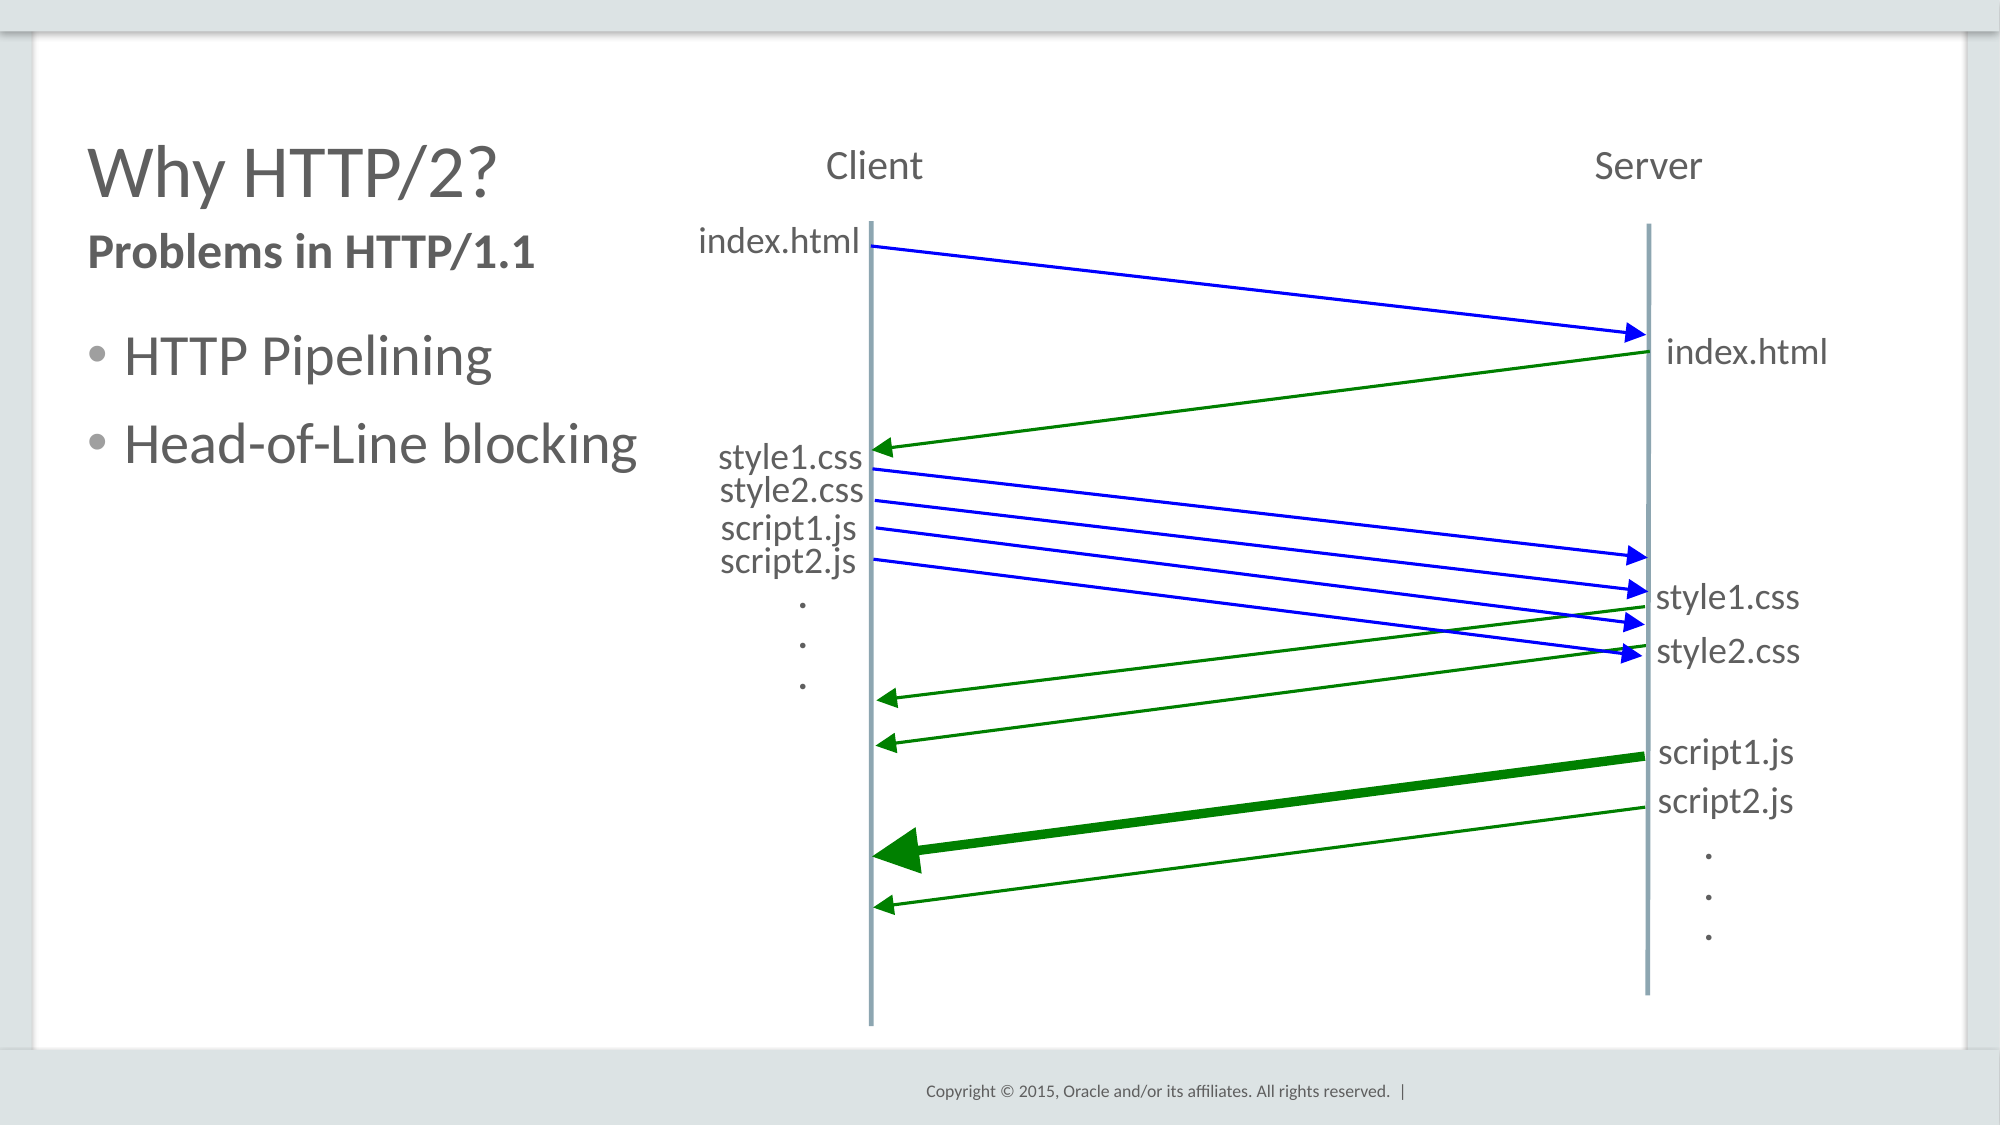

# Why HTTP/2?
Server
Client
index.html
index.html
Problems in HTTP/1.1
HTTP Pipelining
Head-of-Line blocking
style1.css
style2.css
script1.js
.
.
.
script2.js

style1.css
style2.css

script1.js
.
.
.
script2.js